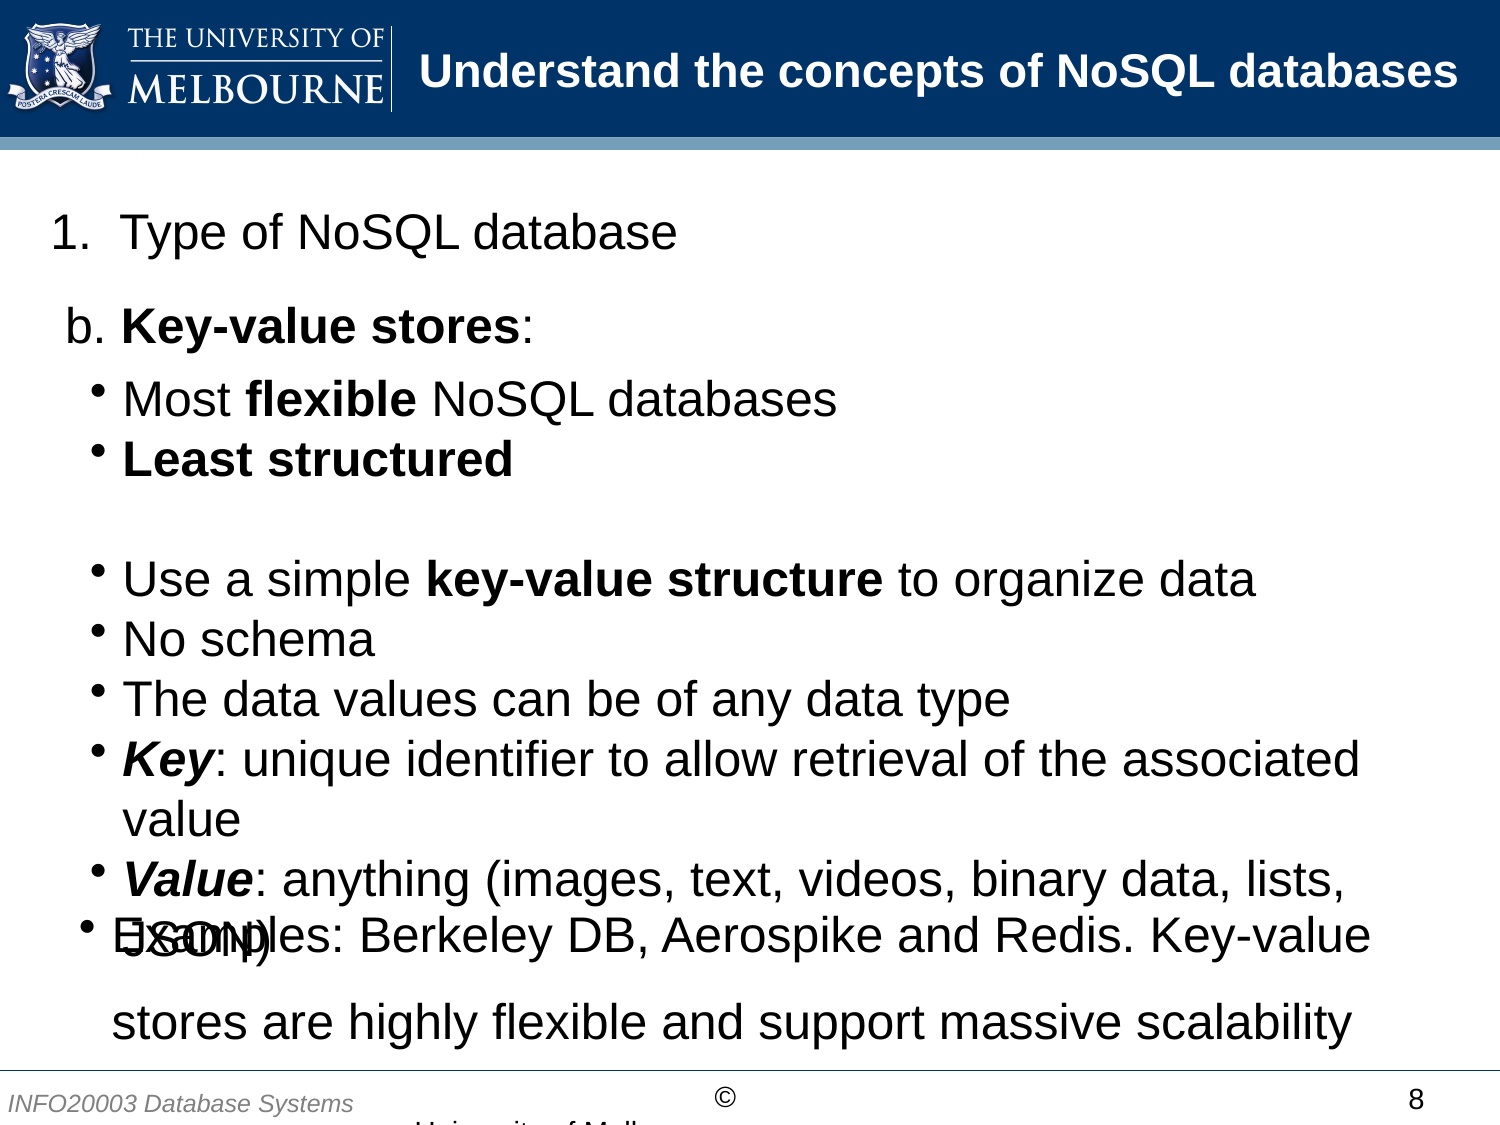

# Understand the concepts of NoSQL databases
1.  Type of NoSQL database
b. Key-value stores:
Most flexible NoSQL databases
Least structured

Use a simple key-value structure to organize data
No schema
The data values can be of any data type
Key: unique identifier to allow retrieval of the associated value
Value: anything (images, text, videos, binary data, lists, JSON)
Examples: Berkeley DB, Aerospike and Redis. Key-value stores are highly flexible and support massive scalability
8